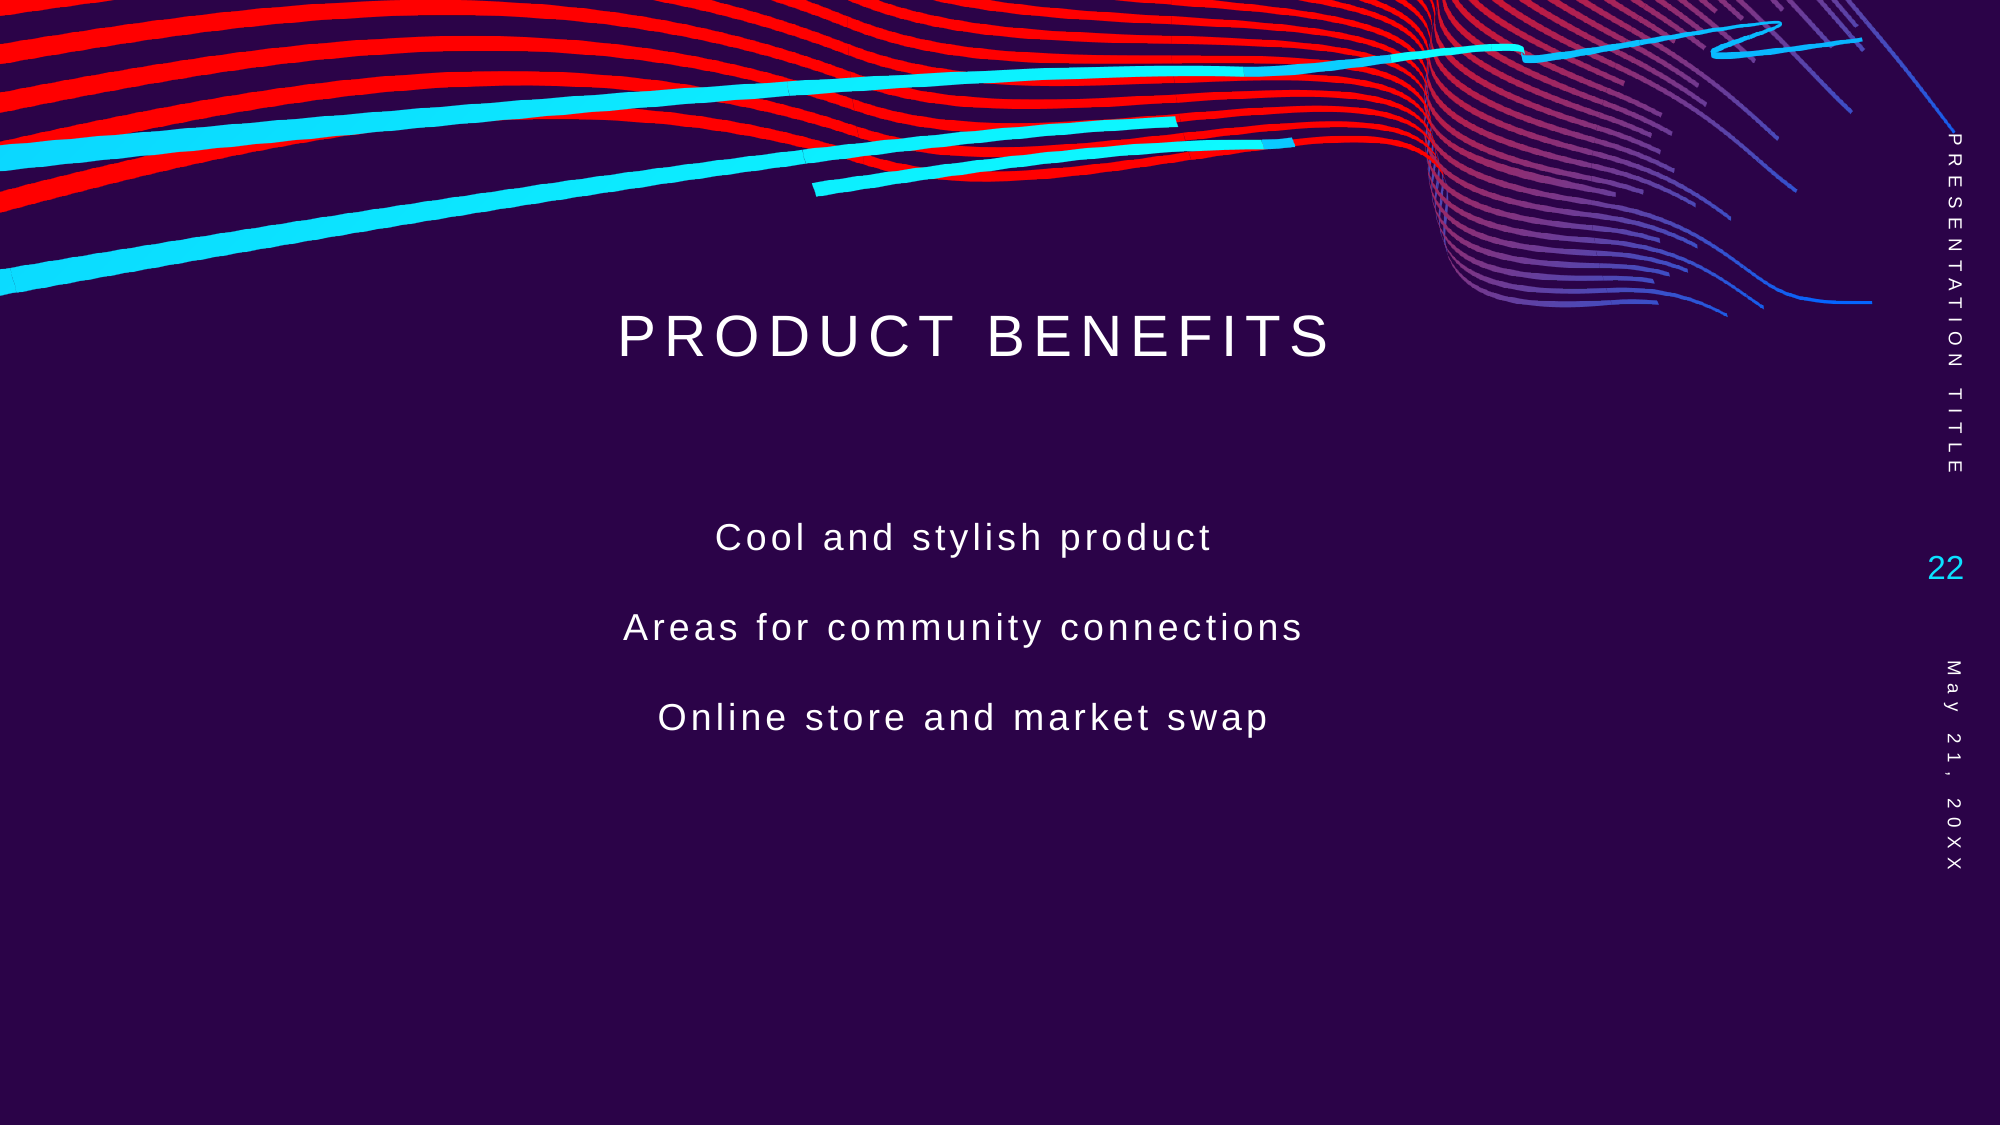

PRESENTATION TITLE
# Product Benefits
Cool and stylish product​
Areas for community connections
Online store and market swap​

22
May 21, 20XX